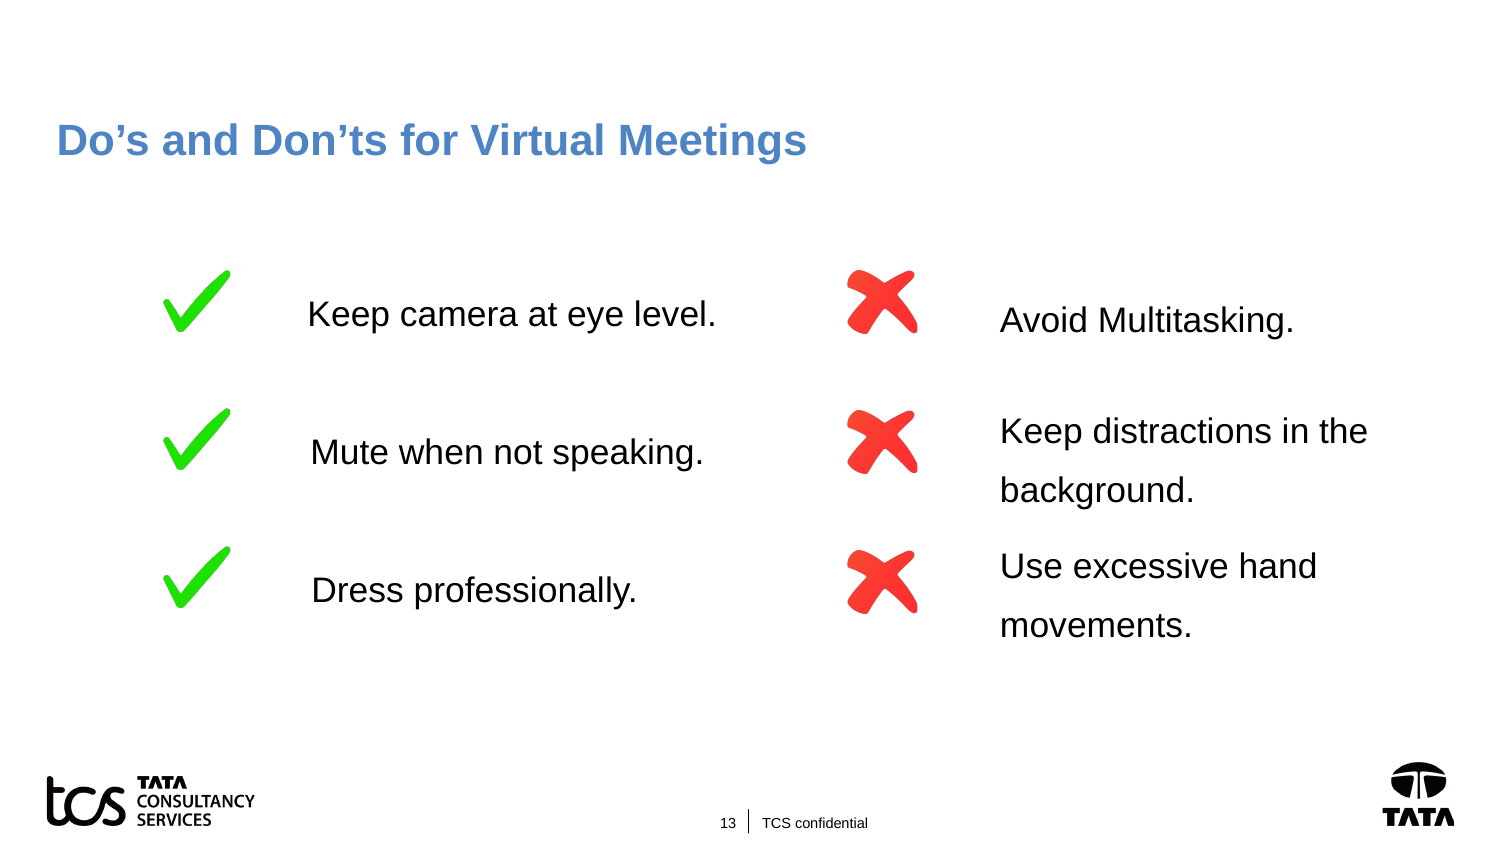

Do’s and Don’ts for Virtual Meetings

Keep camera at eye level.
Avoid Multitasking.
Keep distractions in the background.

Mute when not speaking.
Use excessive hand movements.

Dress professionally.

13

TCS confidential